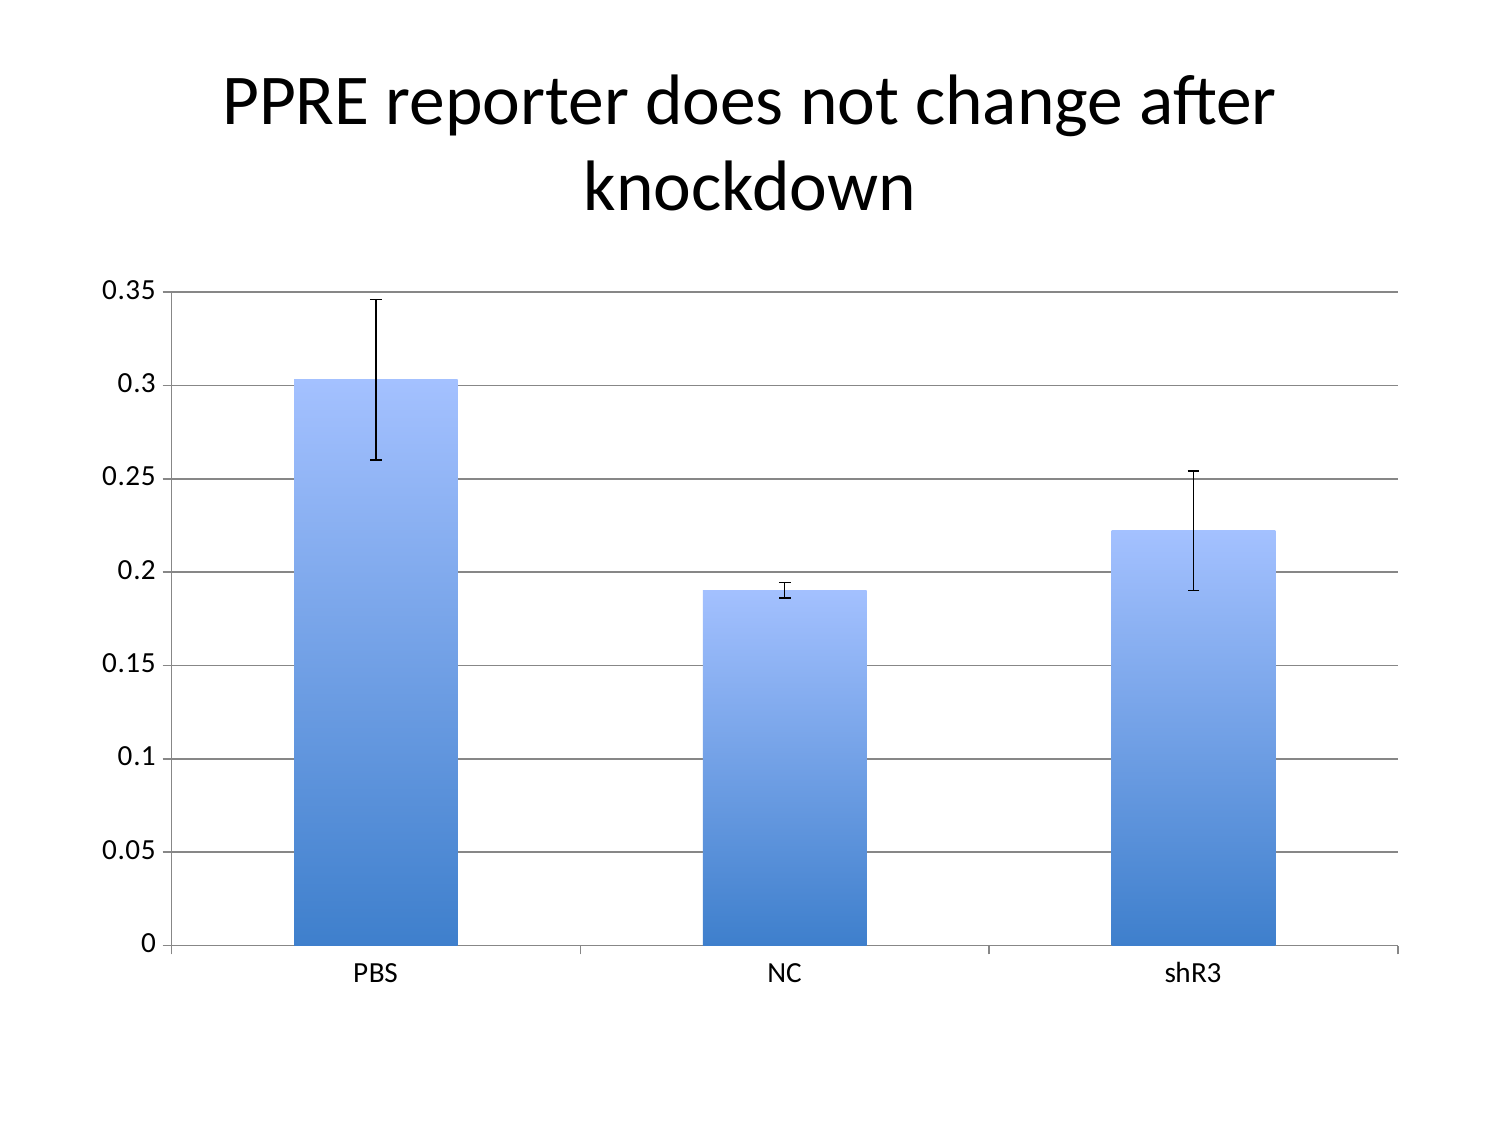

# PPRE reporter does not change after knockdown

### Chart

| Category |  |
|---|---|
| PBS | 0.303038228301966 |
| NC | 0.190374671534219 |
| shR3 | 0.222130646482868 |